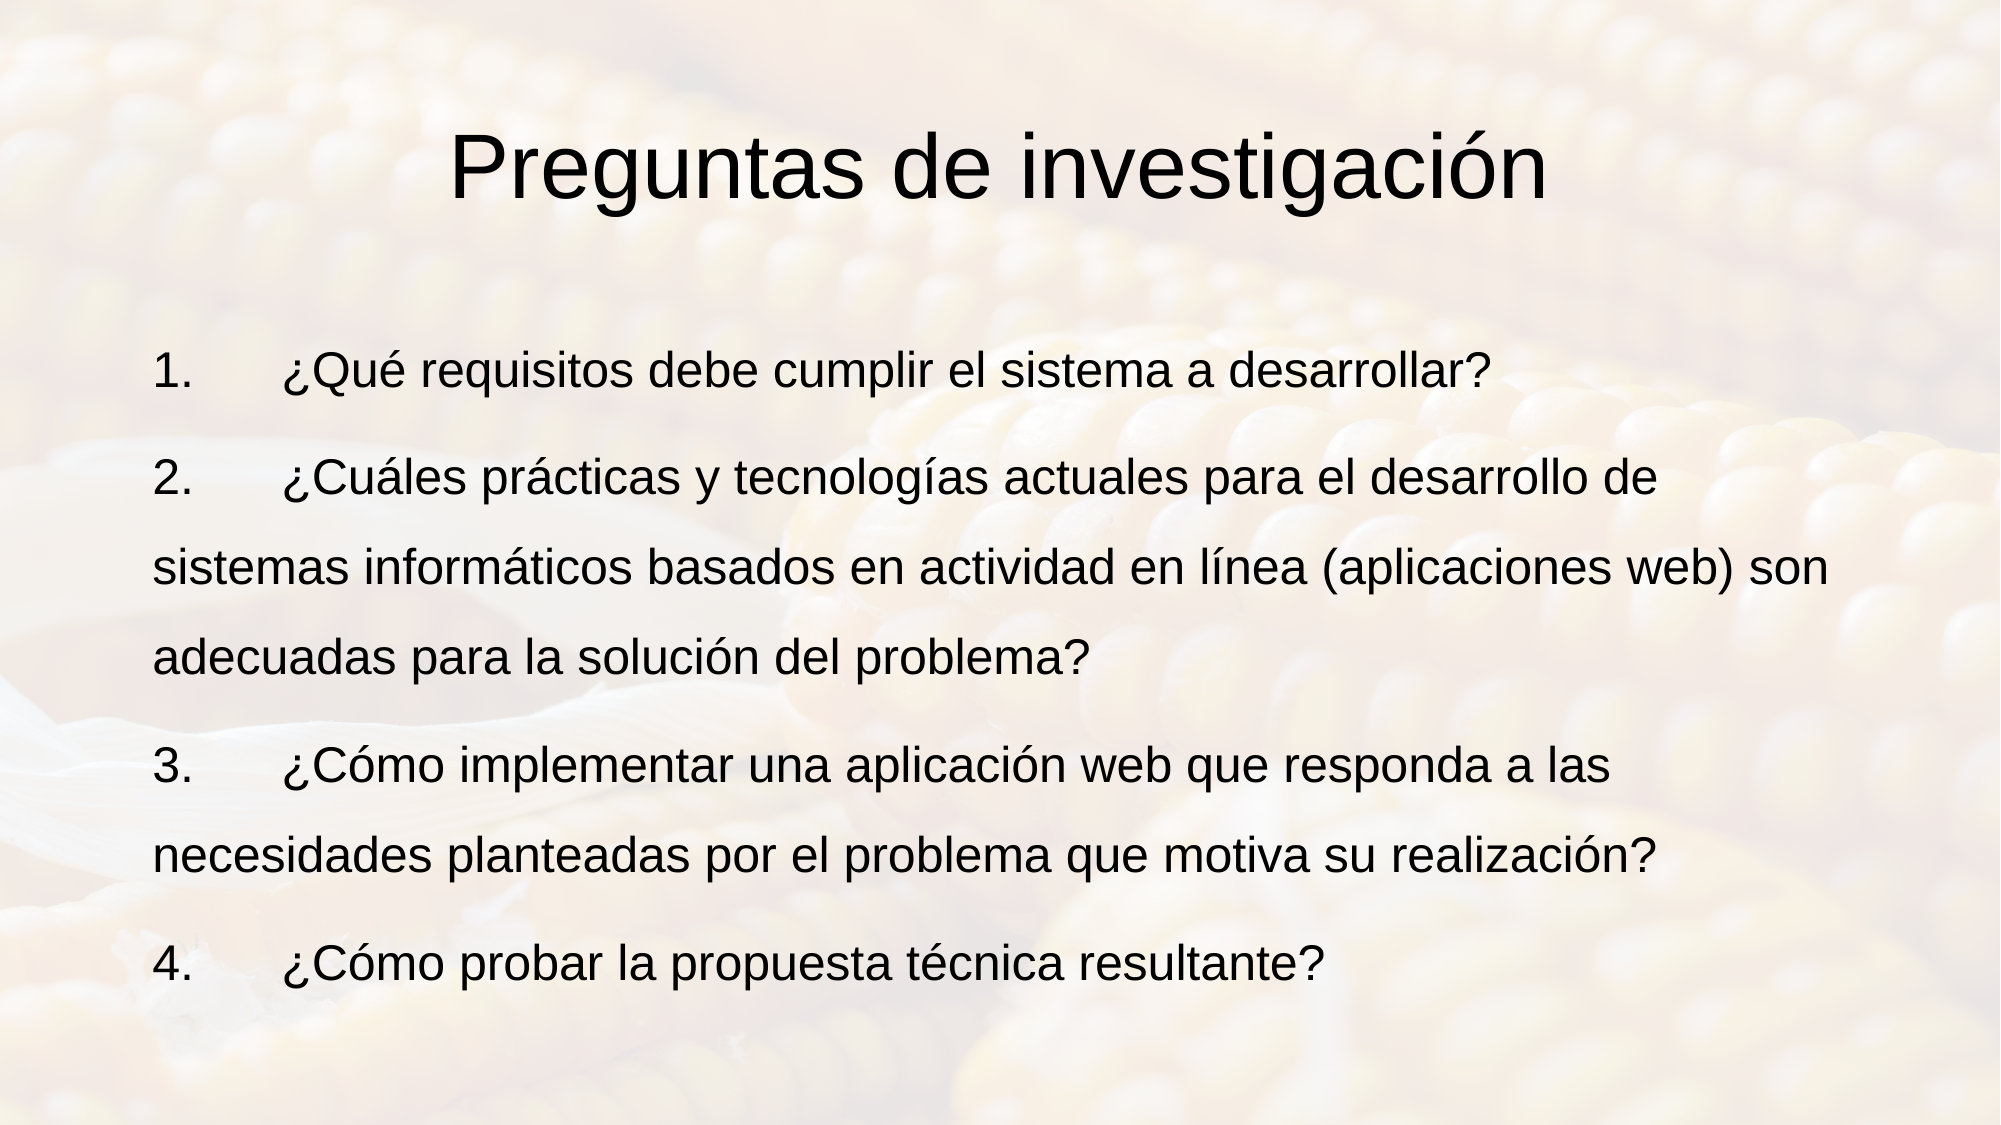

# Preguntas de investigación
1.	¿Qué requisitos debe cumplir el sistema a desarrollar?
2.	¿Cuáles prácticas y tecnologías actuales para el desarrollo de sistemas informáticos basados en actividad en línea (aplicaciones web) son adecuadas para la solución del problema?
3.	¿Cómo implementar una aplicación web que responda a las necesidades planteadas por el problema que motiva su realización?
4.	¿Cómo probar la propuesta técnica resultante?